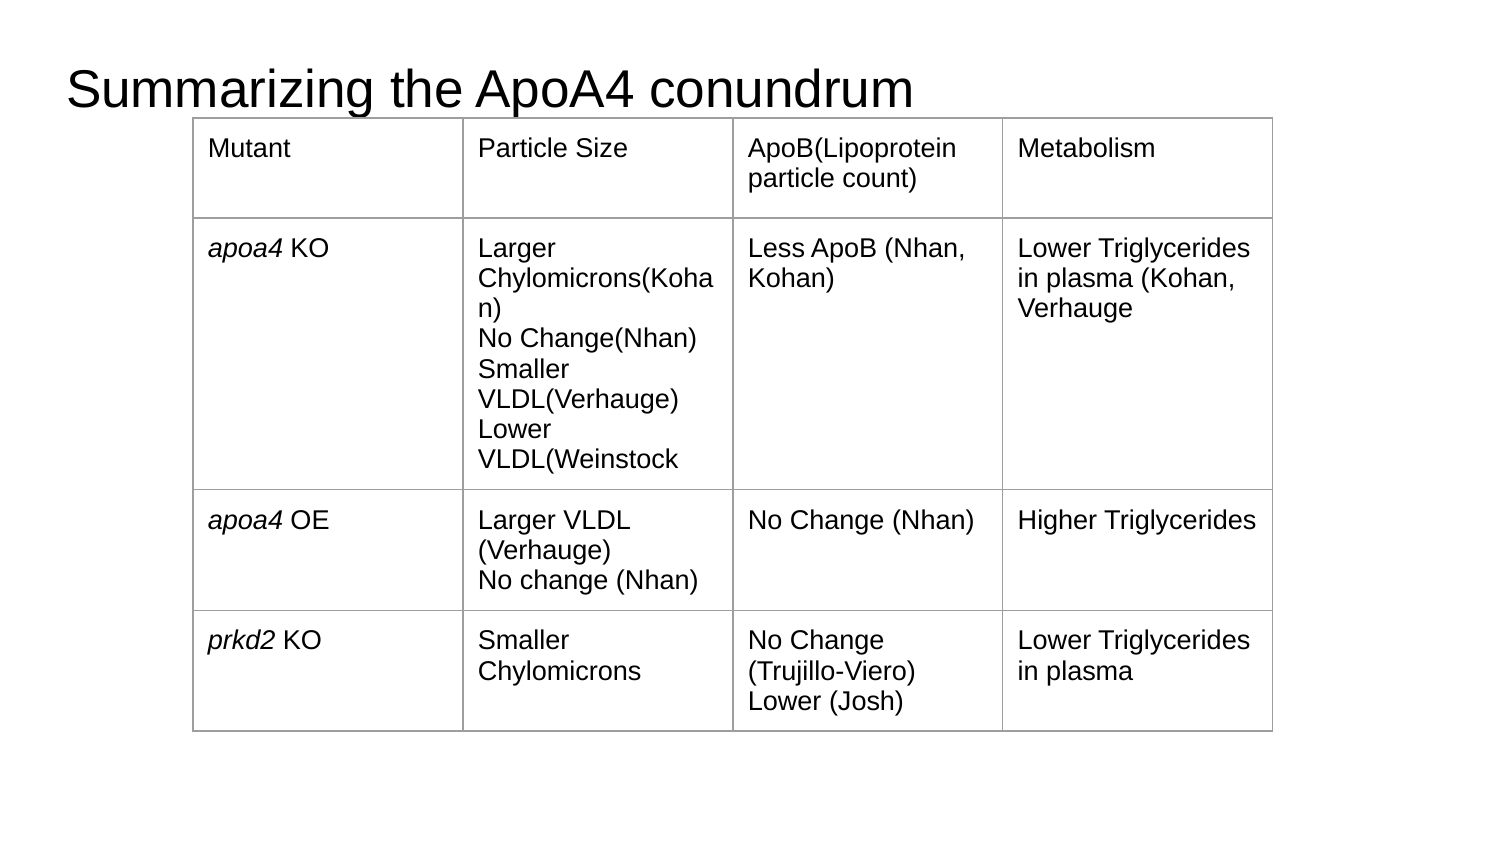

# Summarizing the ApoA4 conundrum
| Mutant | Particle Size | ApoB(Lipoprotein particle count) | Metabolism |
| --- | --- | --- | --- |
| apoa4 KO | Larger Chylomicrons(Kohan) No Change(Nhan) Smaller VLDL(Verhauge) Lower VLDL(Weinstock | Less ApoB (Nhan, Kohan) | Lower Triglycerides in plasma (Kohan, Verhauge |
| apoa4 OE | Larger VLDL (Verhauge) No change (Nhan) | No Change (Nhan) | Higher Triglycerides |
| prkd2 KO | Smaller Chylomicrons | No Change (Trujillo-Viero) Lower (Josh) | Lower Triglycerides in plasma |